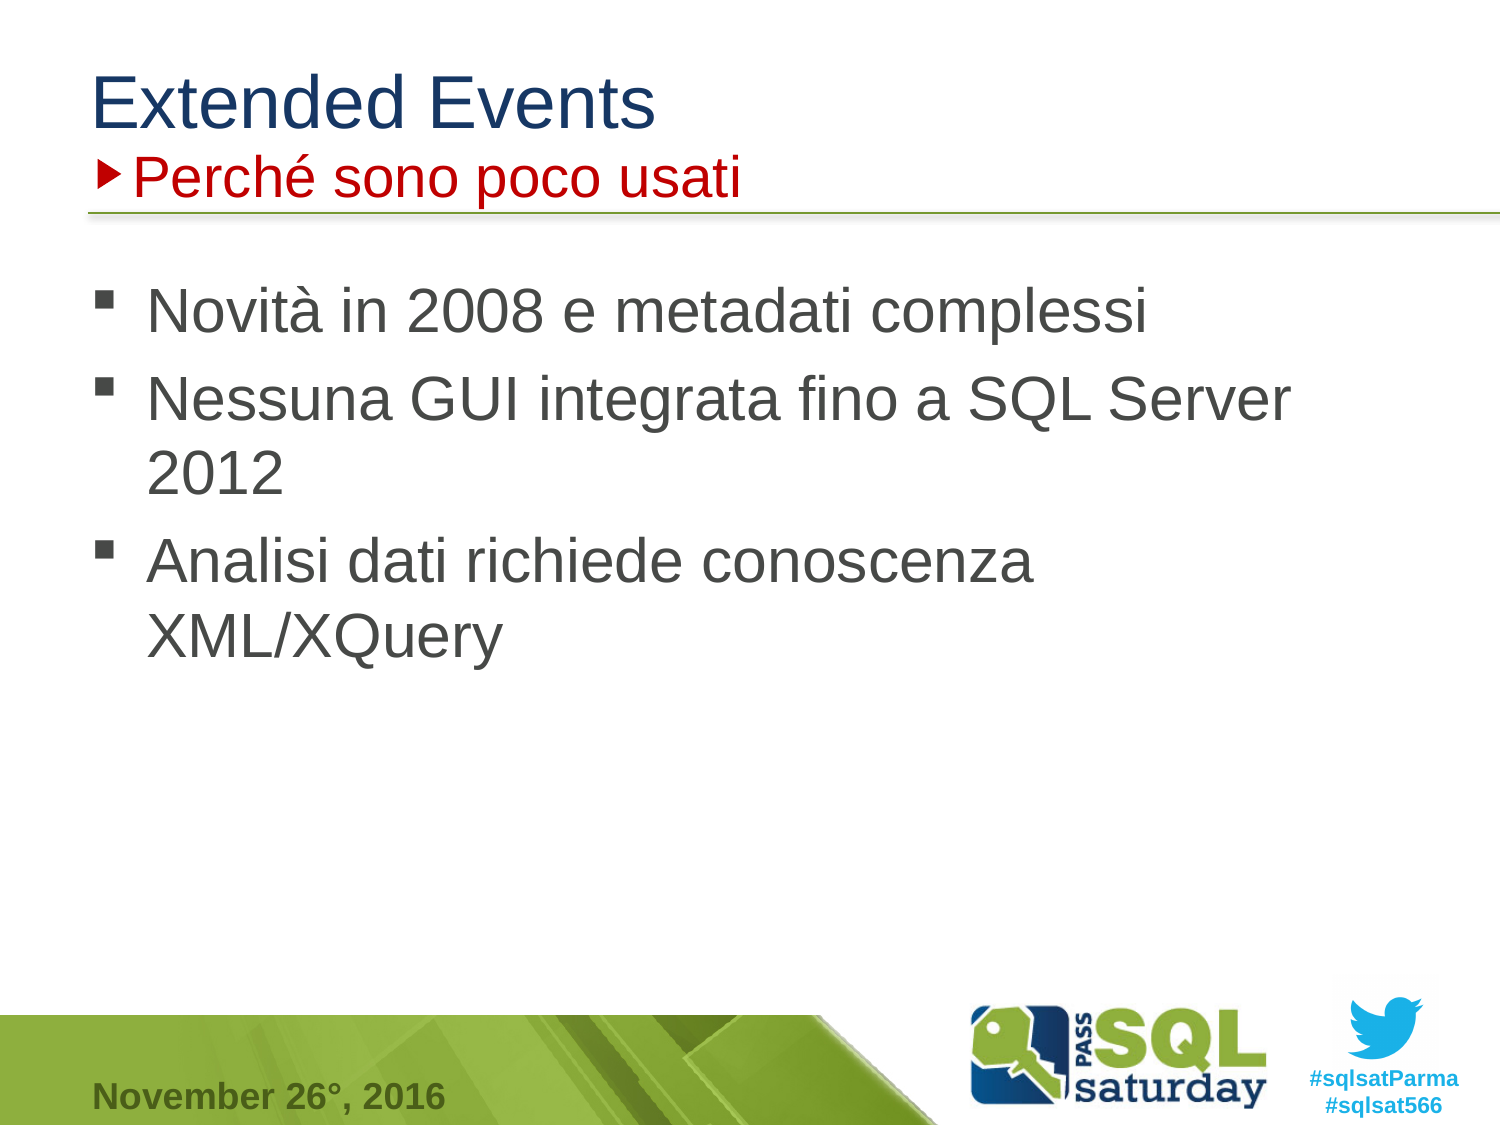

# Extended Events
Perché sono poco usati
Novità in 2008 e metadati complessi
Nessuna GUI integrata fino a SQL Server 2012
Analisi dati richiede conoscenza XML/XQuery